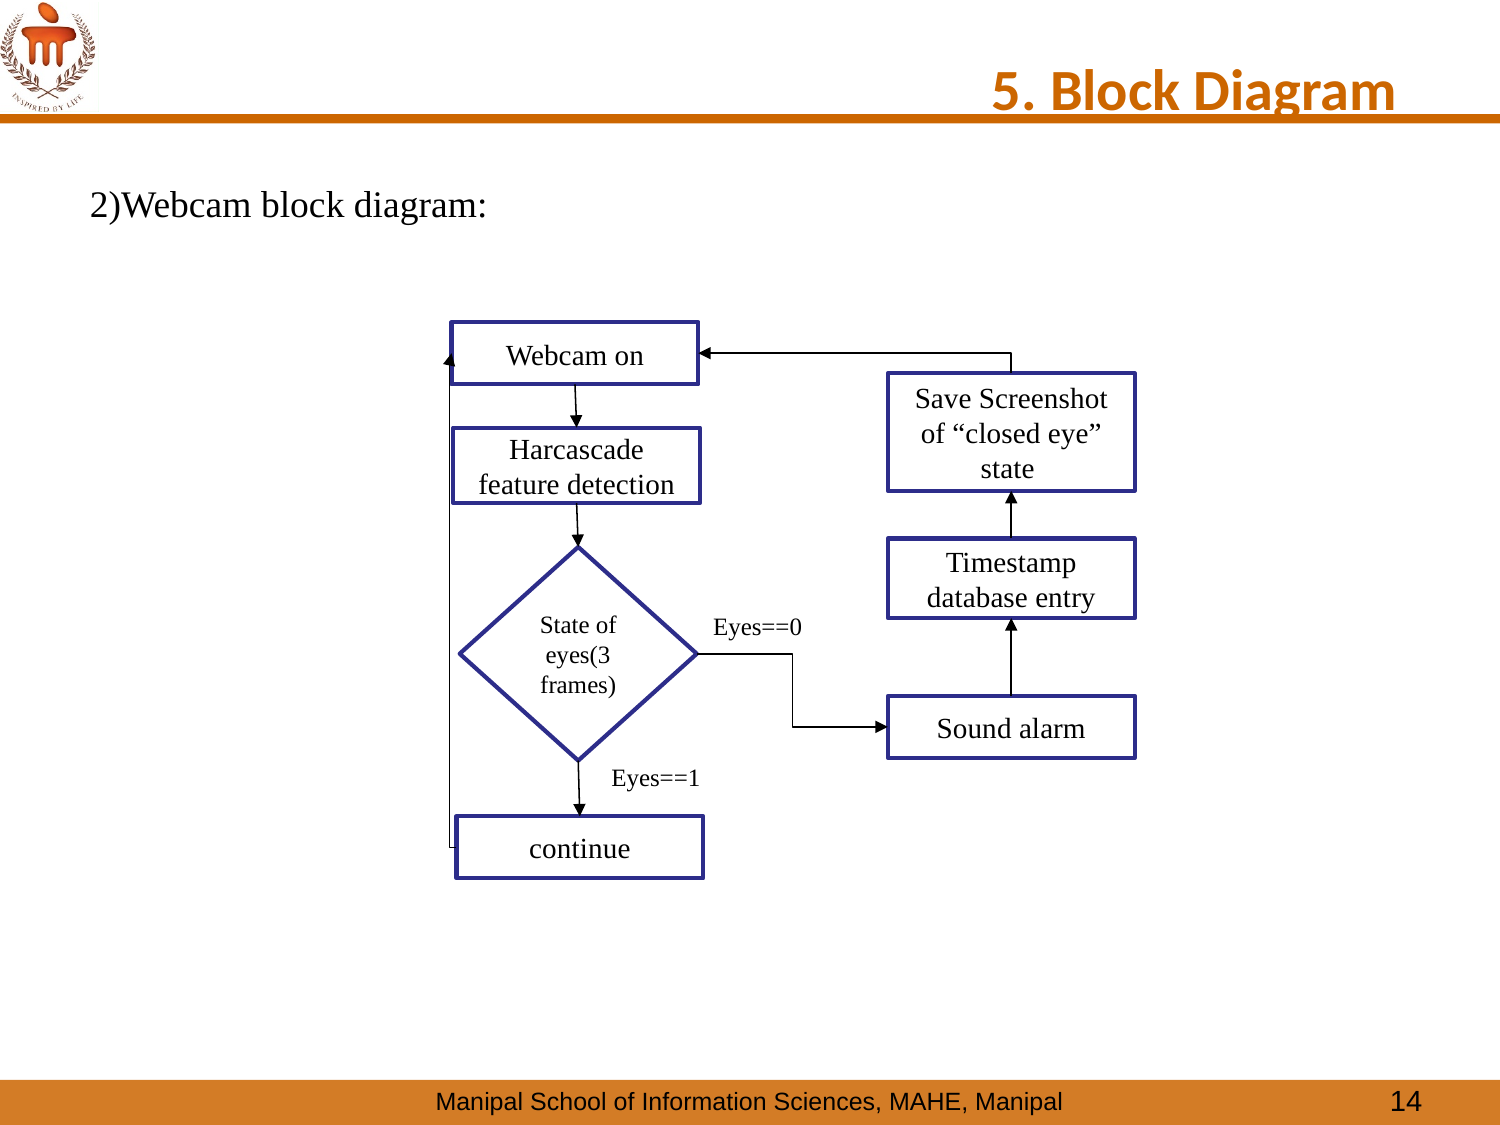

5. Block Diagram
2)Webcam block diagram:
Webcam on
Save Screenshot of “closed eye” state
Harcascade feature detection
Timestamp database entry
State of eyes(3 frames)
Eyes==0
Sound alarm
Eyes==1
continue
14